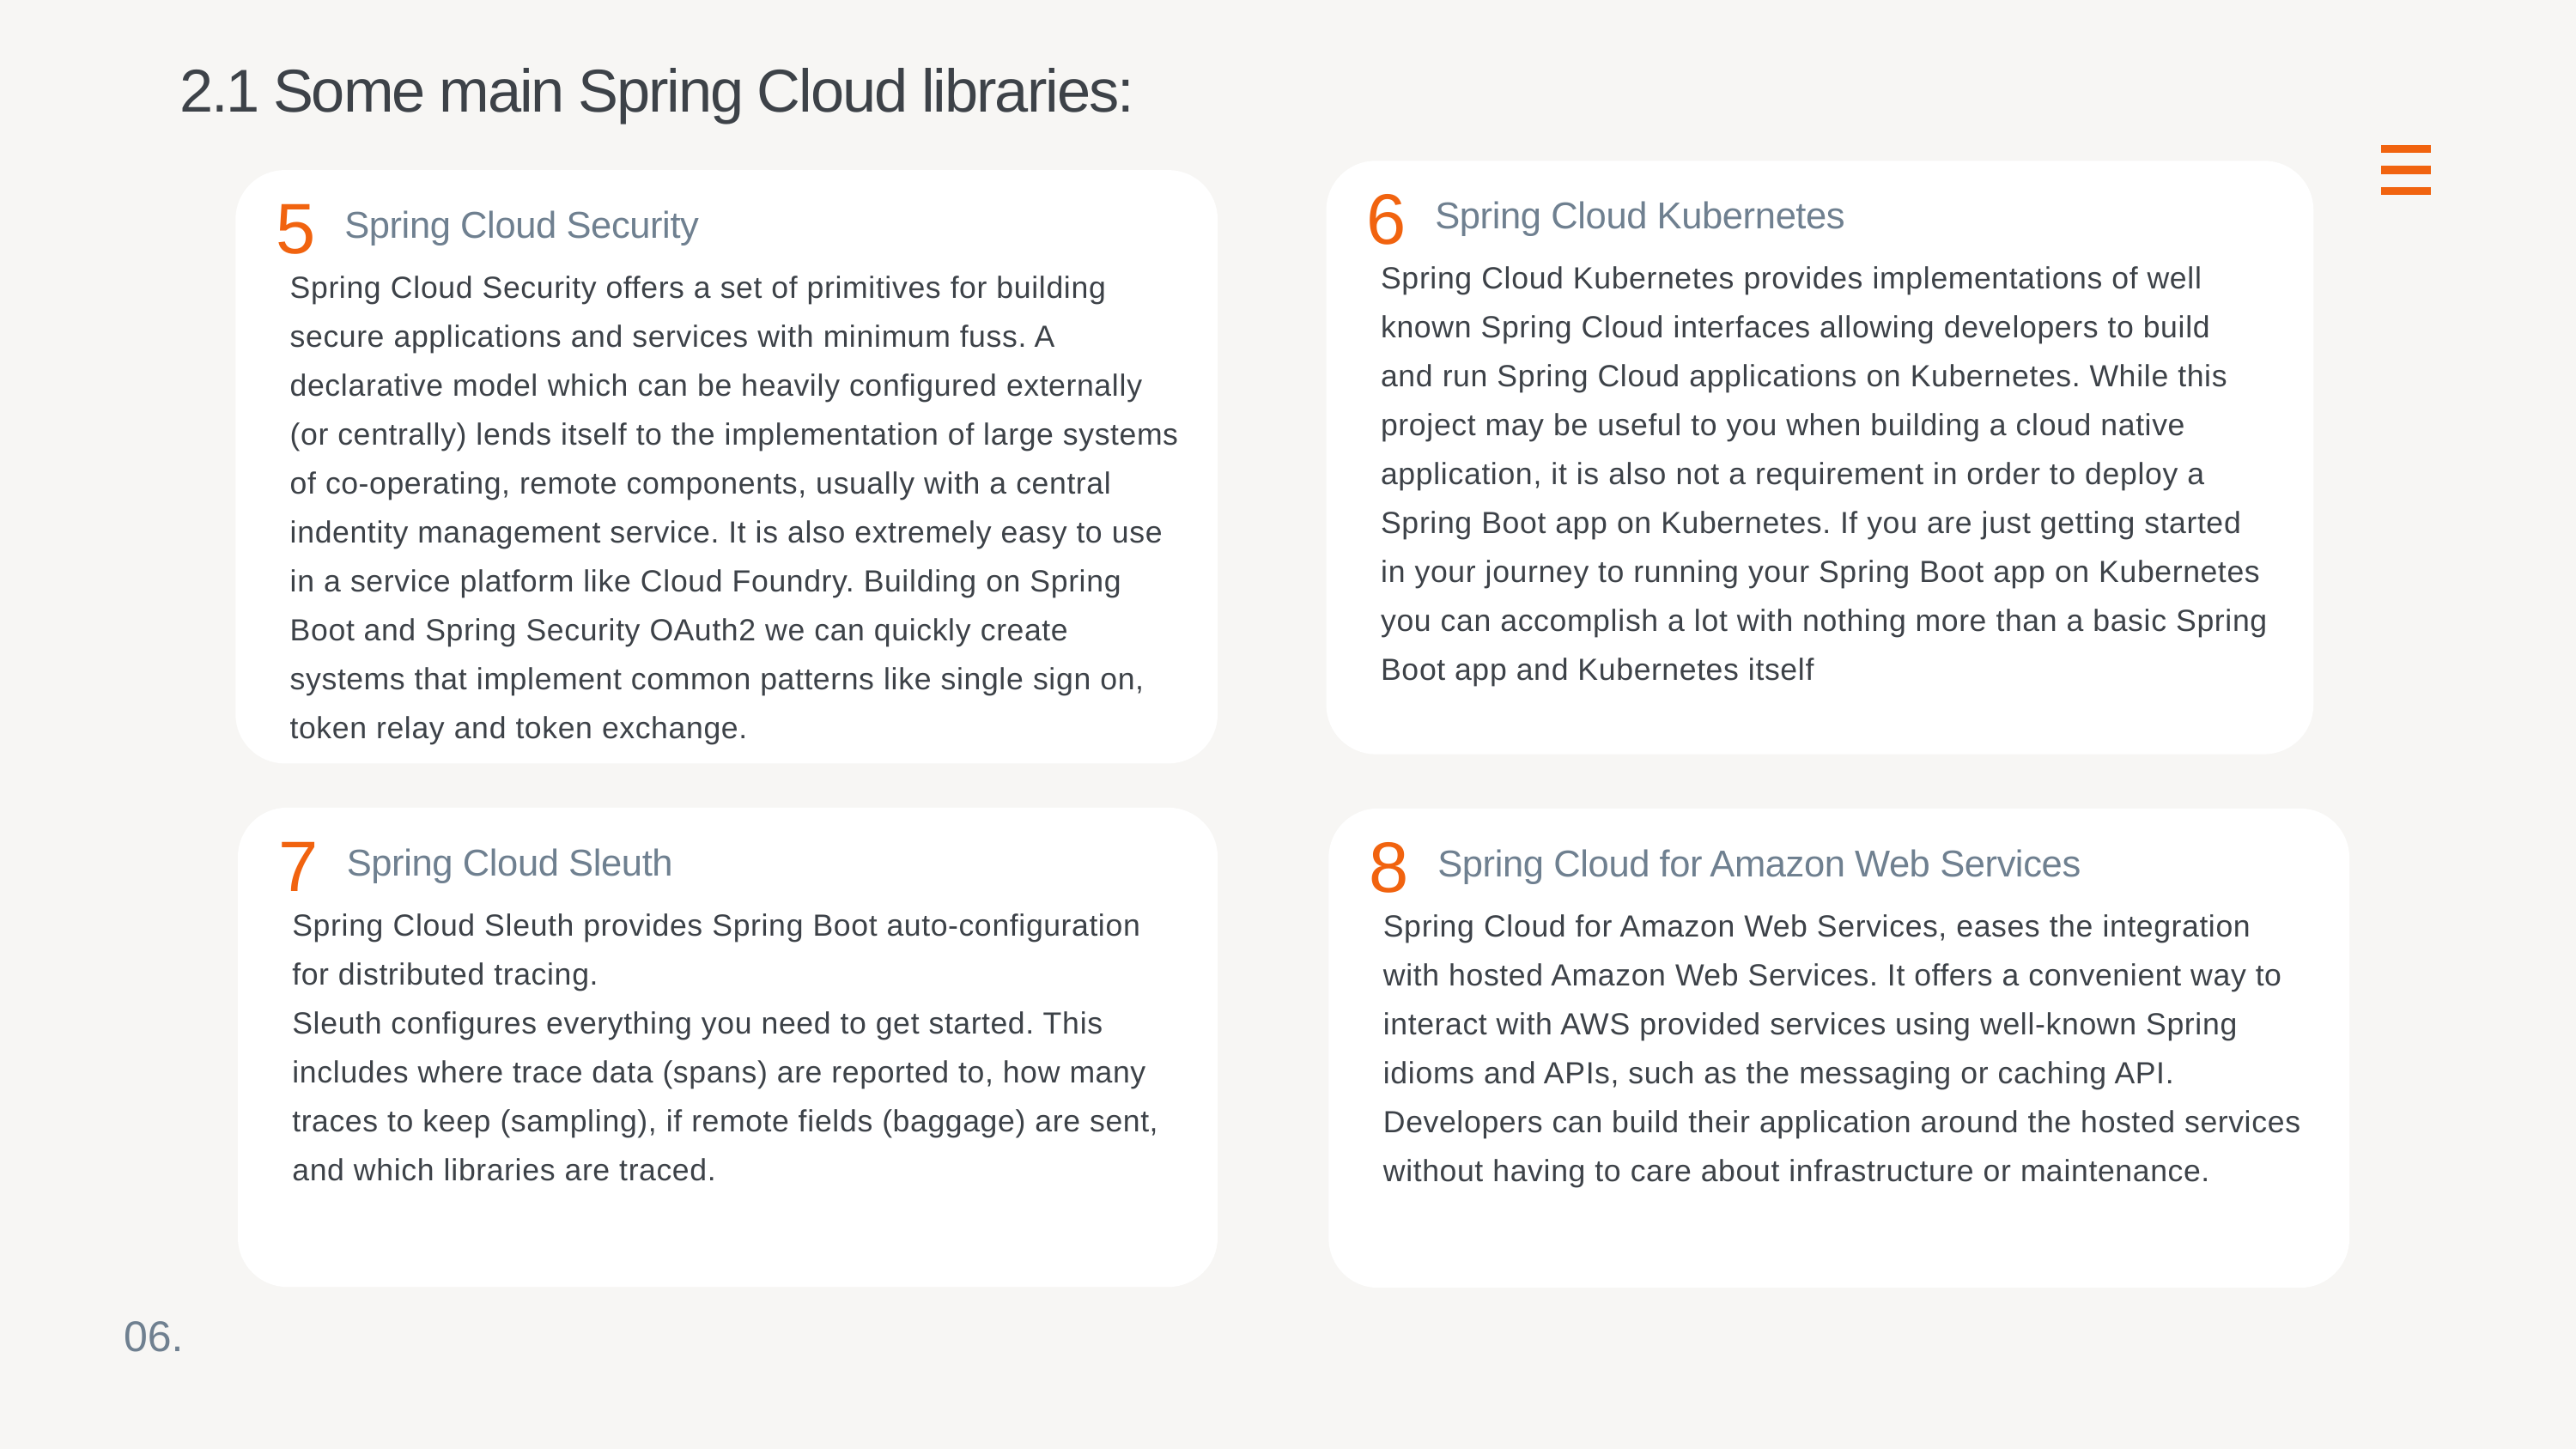

2.1 Some main Spring Cloud libraries:

6

5

Spring Cloud Kubernetes
Spring Cloud Security
Spring Cloud Kubernetes provides implementations of well known Spring Cloud interfaces allowing developers to build and run Spring Cloud applications on Kubernetes. While this project may be useful to you when building a cloud native application, it is also not a requirement in order to deploy a Spring Boot app on Kubernetes. If you are just getting started in your journey to running your Spring Boot app on Kubernetes you can accomplish a lot with nothing more than a basic Spring Boot app and Kubernetes itself
Spring Cloud Security offers a set of primitives for building secure applications and services with minimum fuss. A declarative model which can be heavily configured externally (or centrally) lends itself to the implementation of large systems of co-operating, remote components, usually with a central indentity management service. It is also extremely easy to use in a service platform like Cloud Foundry. Building on Spring Boot and Spring Security OAuth2 we can quickly create systems that implement common patterns like single sign on, token relay and token exchange.
7
8

Spring Cloud Sleuth
Spring Cloud for Amazon Web Services
Spring Cloud Sleuth provides Spring Boot auto-configuration for distributed tracing.
Sleuth configures everything you need to get started. This includes where trace data (spans) are reported to, how many traces to keep (sampling), if remote fields (baggage) are sent, and which libraries are traced.
Spring Cloud for Amazon Web Services, eases the integration with hosted Amazon Web Services. It offers a convenient way to interact with AWS provided services using well-known Spring idioms and APIs, such as the messaging or caching API. Developers can build their application around the hosted services without having to care about infrastructure or maintenance.
06.